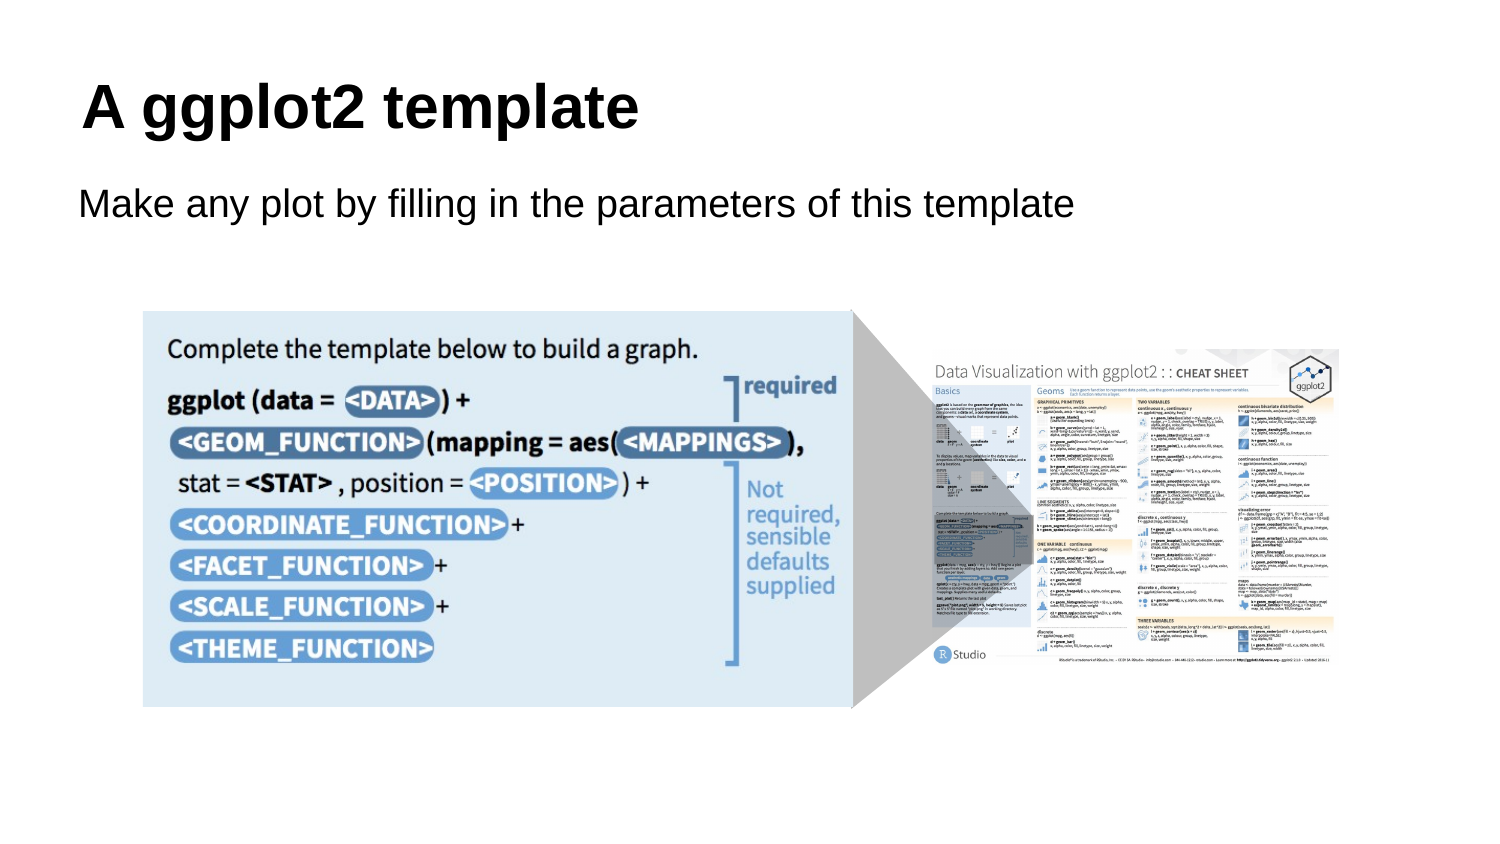

A ggplot2 template
# Make any plot by filling in the parameters of this template